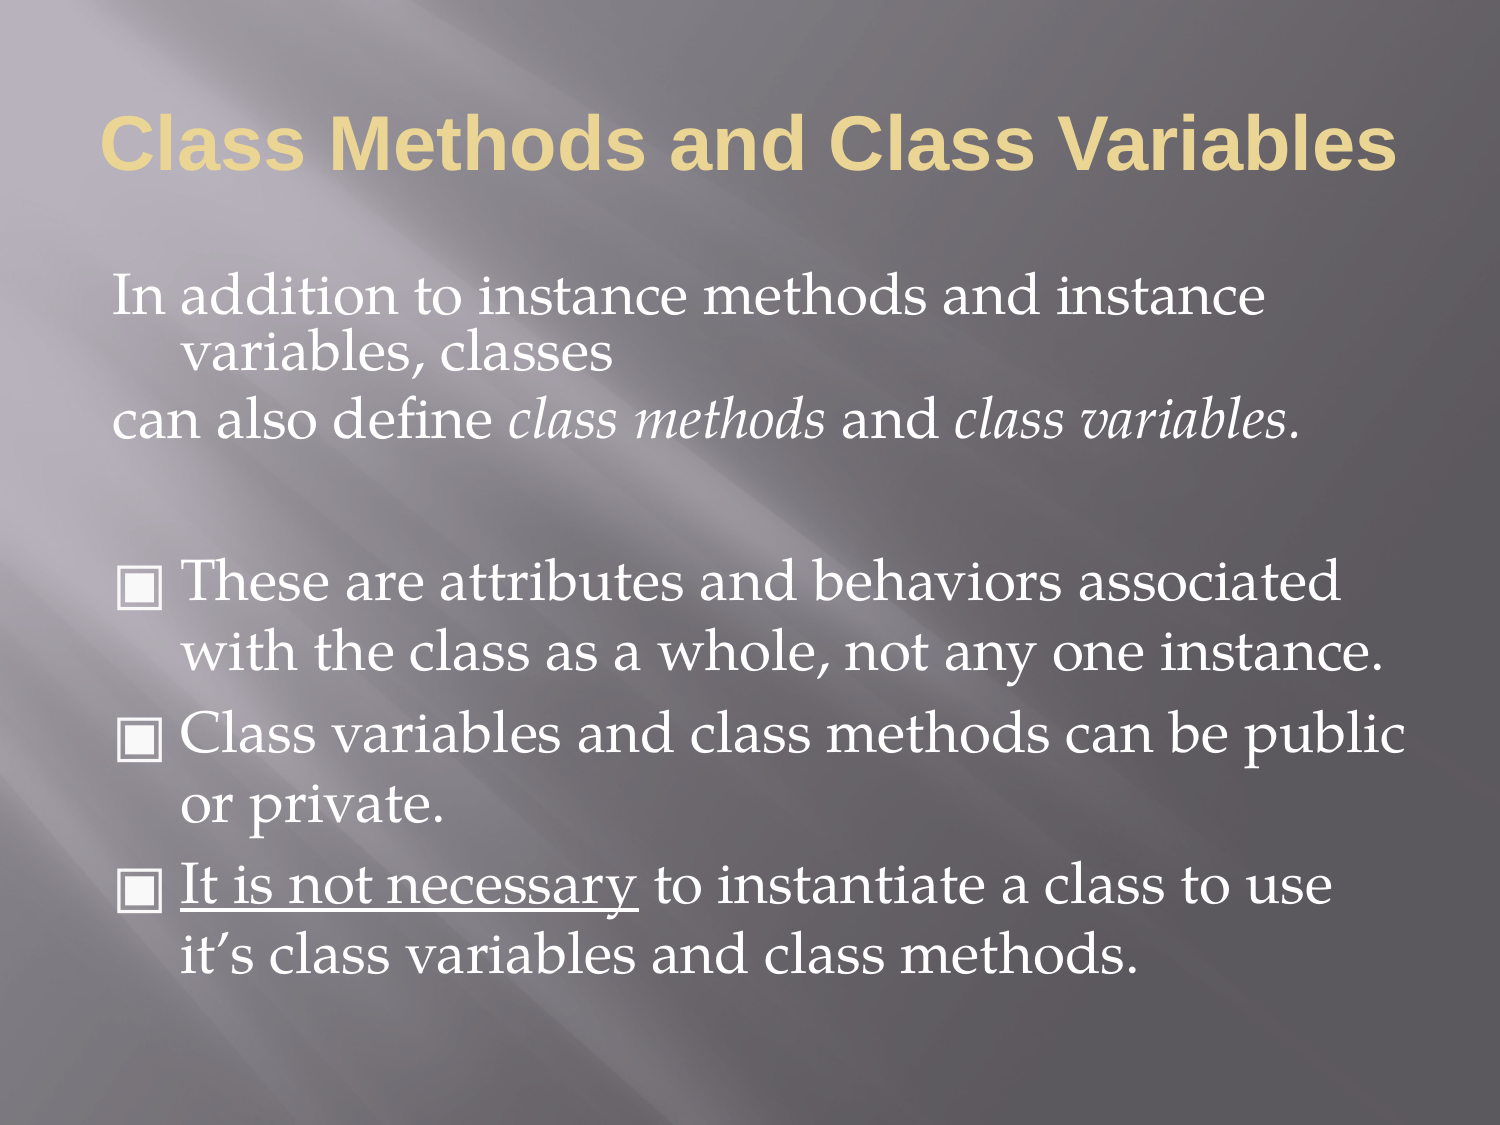

# Class Methods and Class Variables
In addition to instance methods and instance variables, classes
can also define class methods and class variables.

These are attributes and behaviors associated with the class as a whole, not any one instance.
Class variables and class methods can be public or private.
It is not necessary to instantiate a class to use it’s class variables and class methods.